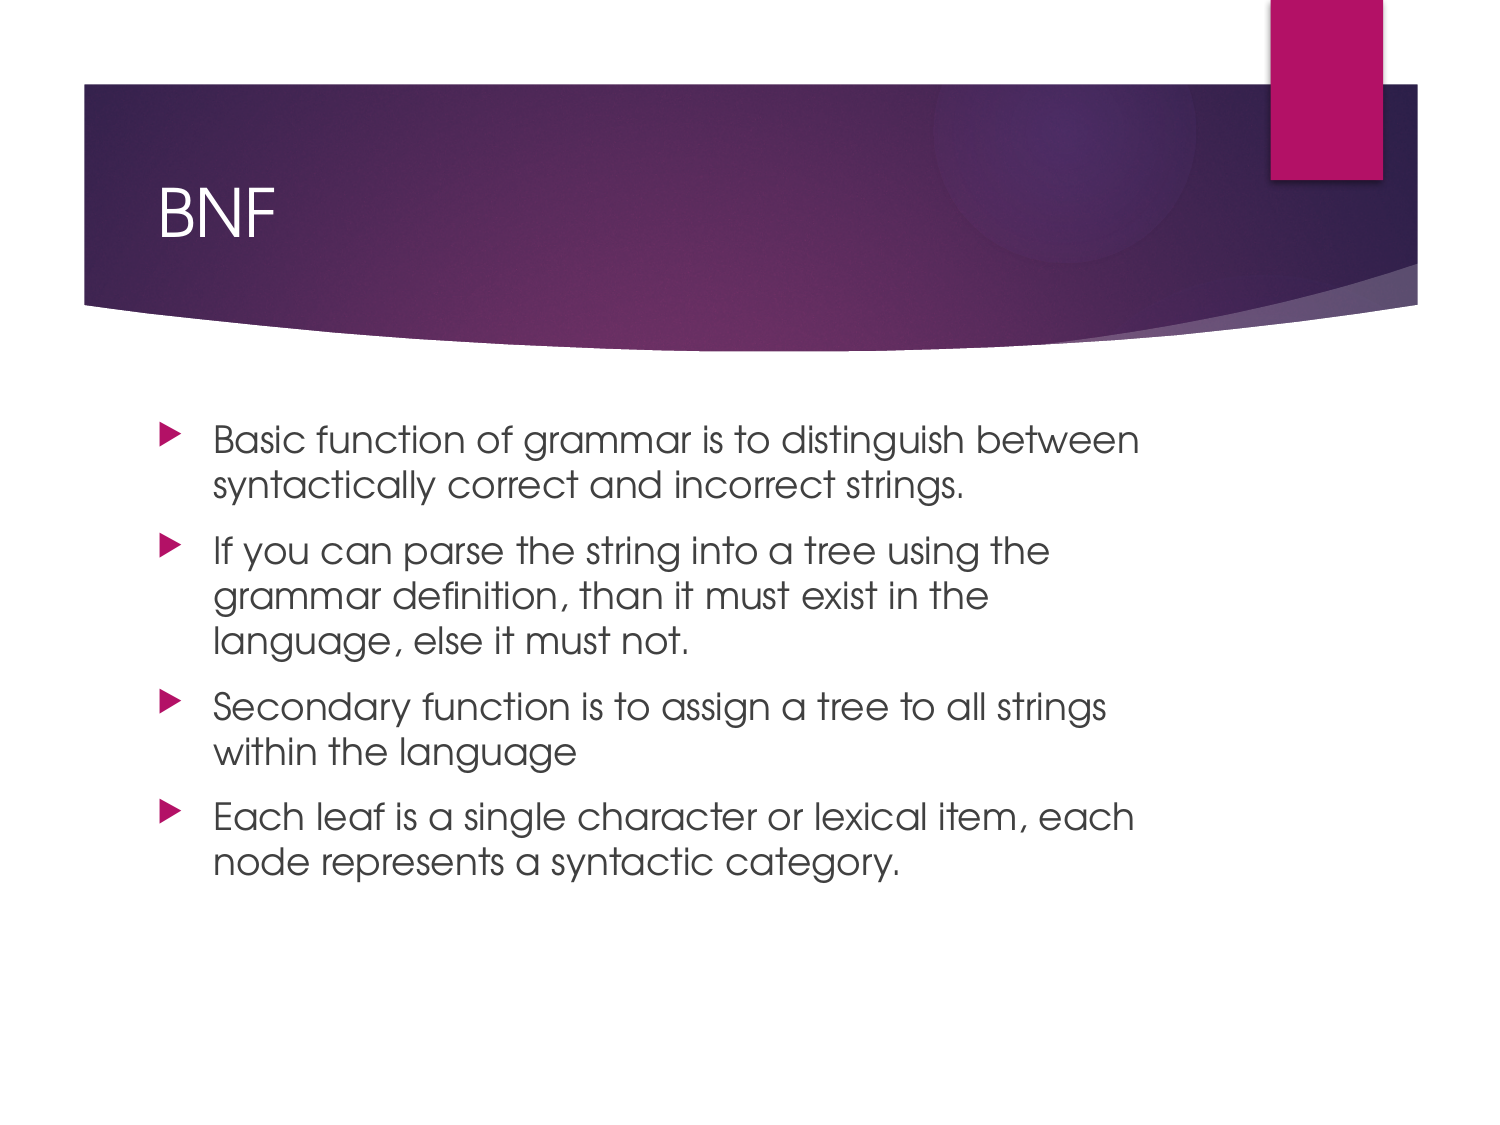

# BNF
Basic function of grammar is to distinguish between syntactically correct and incorrect strings.
If you can parse the string into a tree using the grammar definition, than it must exist in the language, else it must not.
Secondary function is to assign a tree to all strings within the language
Each leaf is a single character or lexical item, each node represents a syntactic category.